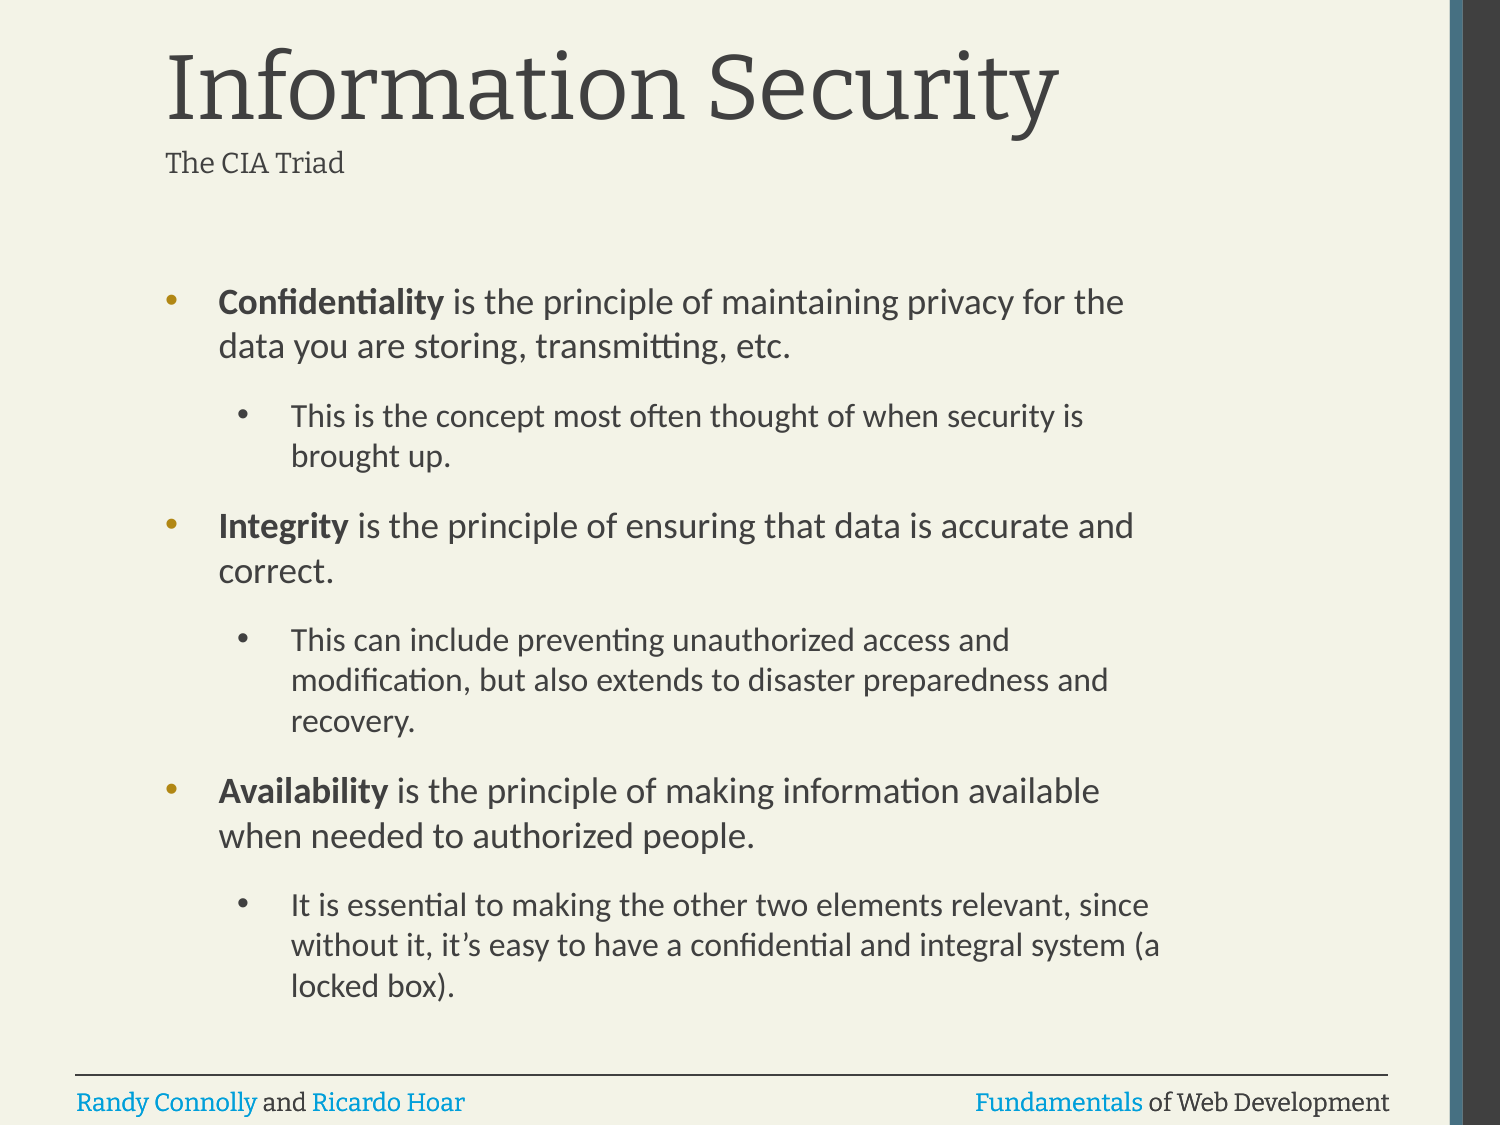

# Information Security
The CIA Triad
Confidentiality is the principle of maintaining privacy for the data you are storing, transmitting, etc.
This is the concept most often thought of when security is brought up.
Integrity is the principle of ensuring that data is accurate and correct.
This can include preventing unauthorized access and modification, but also extends to disaster preparedness and recovery.
Availability is the principle of making information available when needed to authorized people.
It is essential to making the other two elements relevant, since without it, it’s easy to have a confidential and integral system (a locked box).